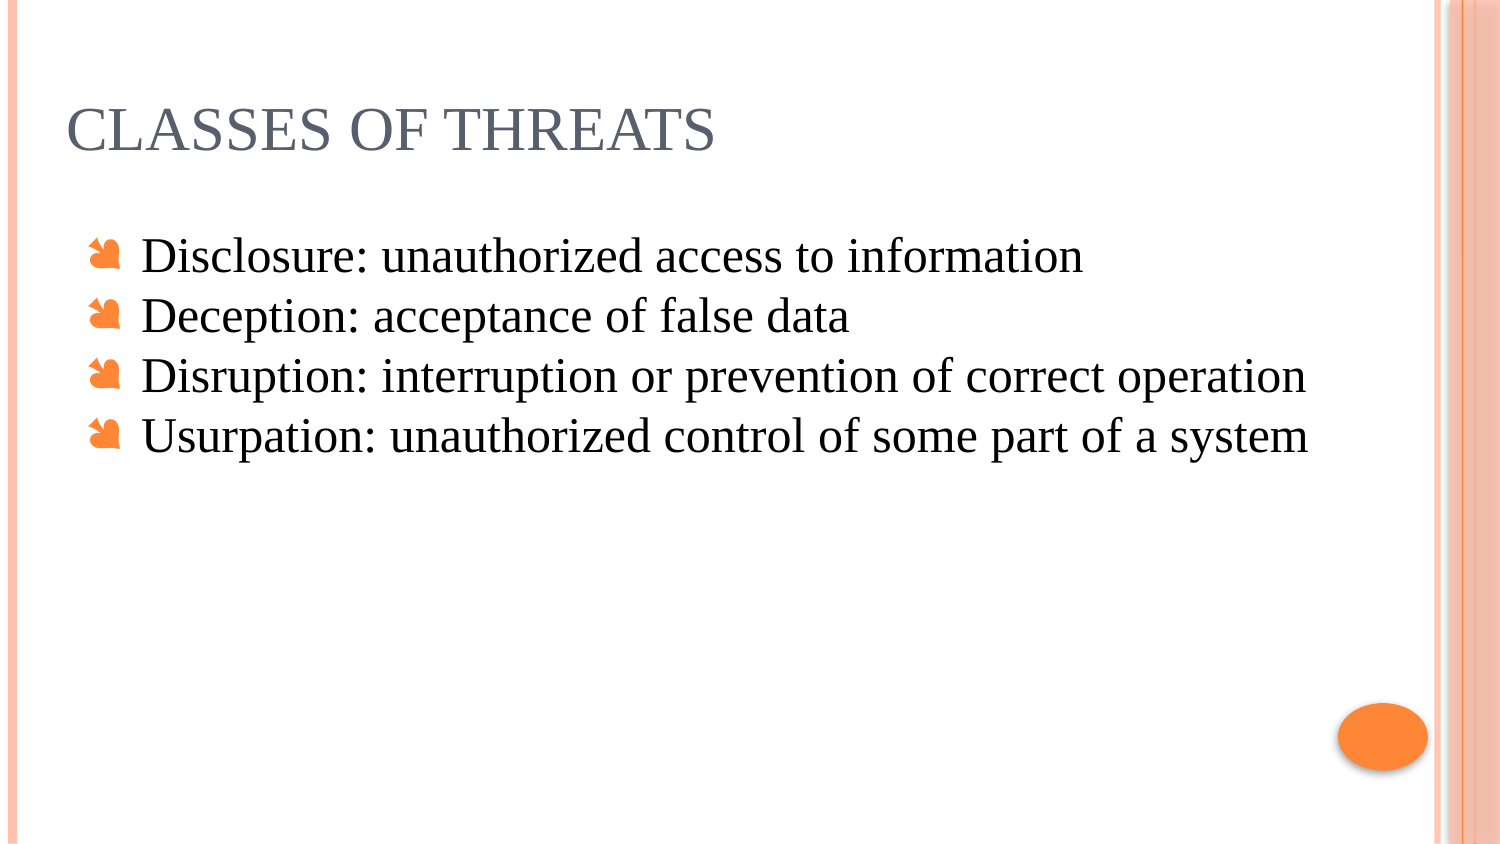

# Classes of Threats
Disclosure: unauthorized access to information
Deception: acceptance of false data
Disruption: interruption or prevention of correct operation
Usurpation: unauthorized control of some part of a system